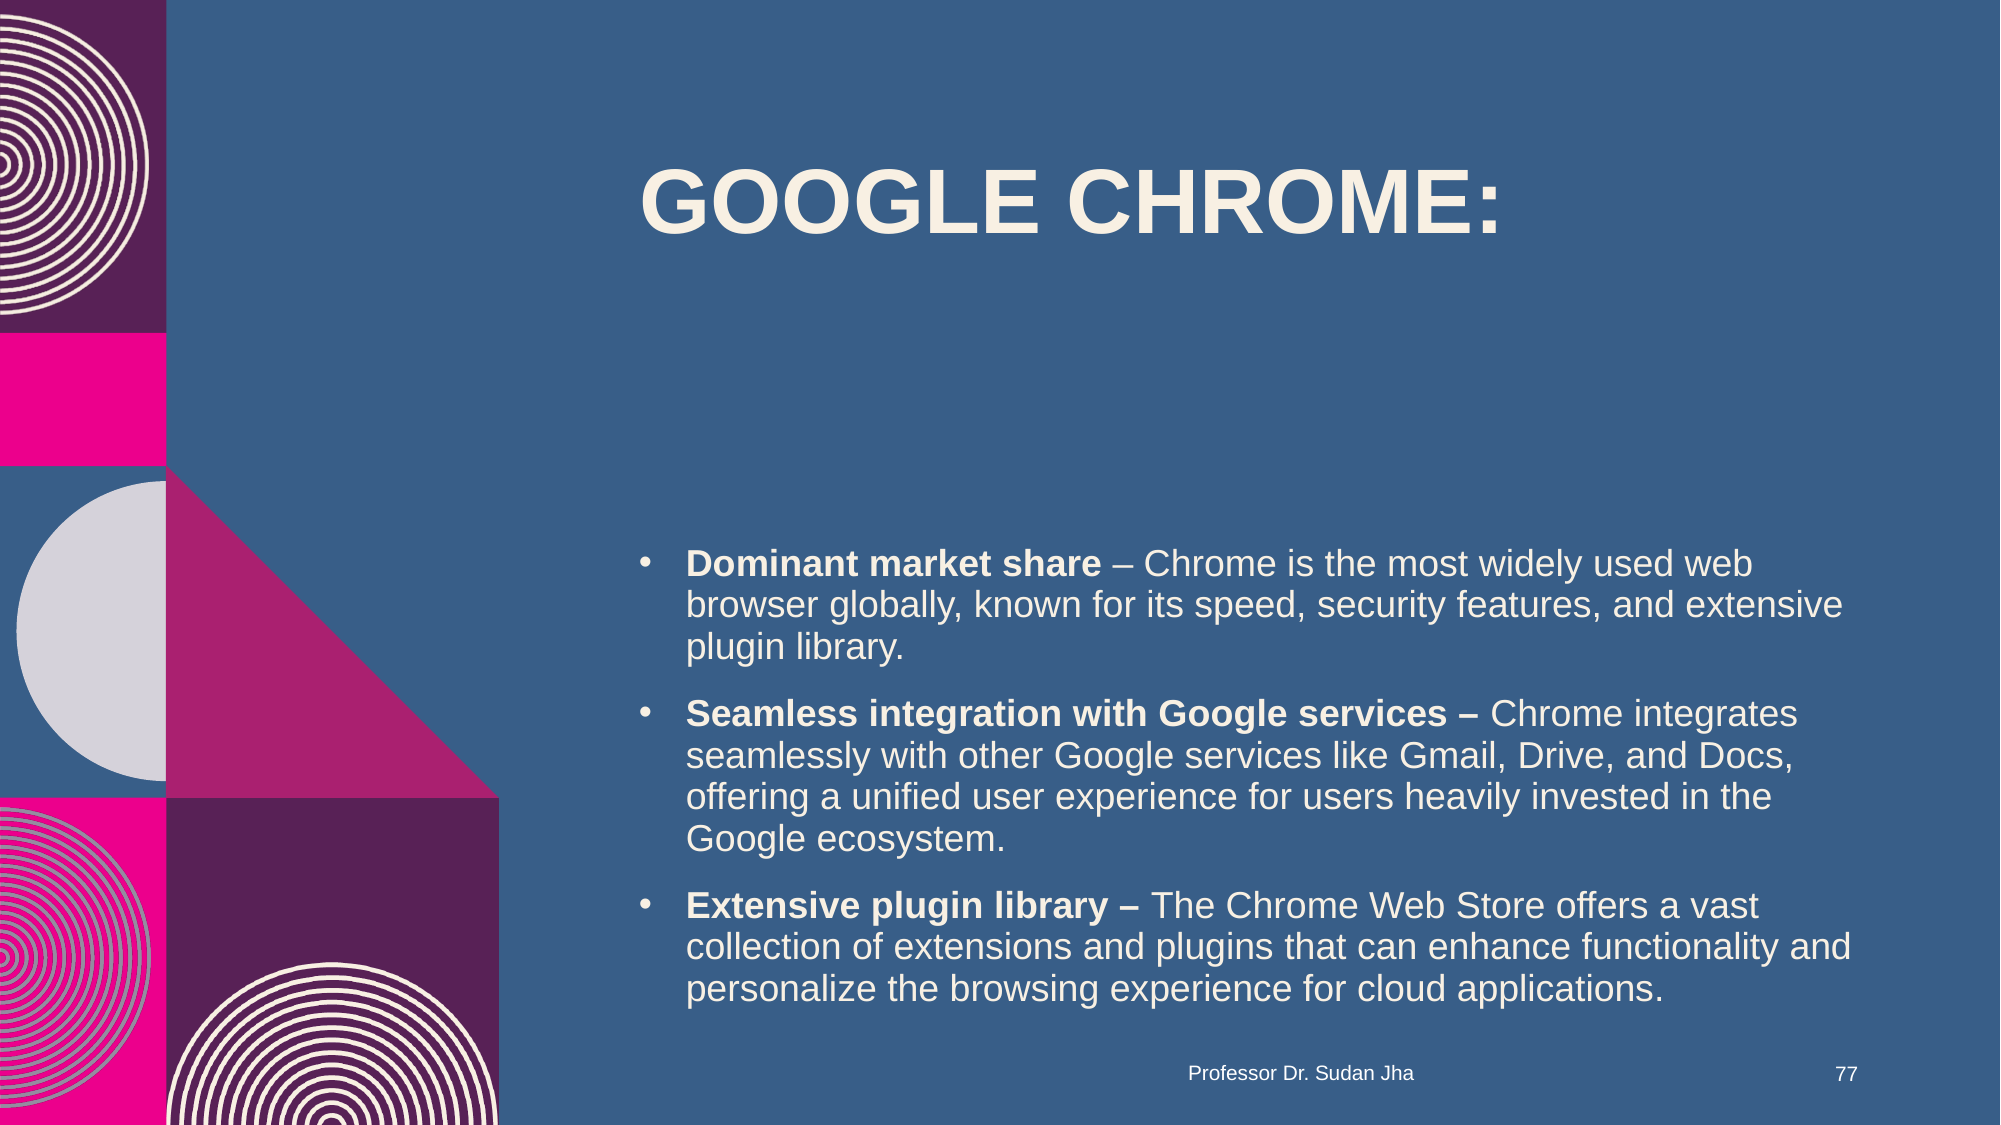

# Google Chrome:
Dominant market share – Chrome is the most widely used web browser globally, known for its speed, security features, and extensive plugin library.
Seamless integration with Google services – Chrome integrates seamlessly with other Google services like Gmail, Drive, and Docs, offering a unified user experience for users heavily invested in the Google ecosystem.
Extensive plugin library – The Chrome Web Store offers a vast collection of extensions and plugins that can enhance functionality and personalize the browsing experience for cloud applications.
Professor Dr. Sudan Jha
77